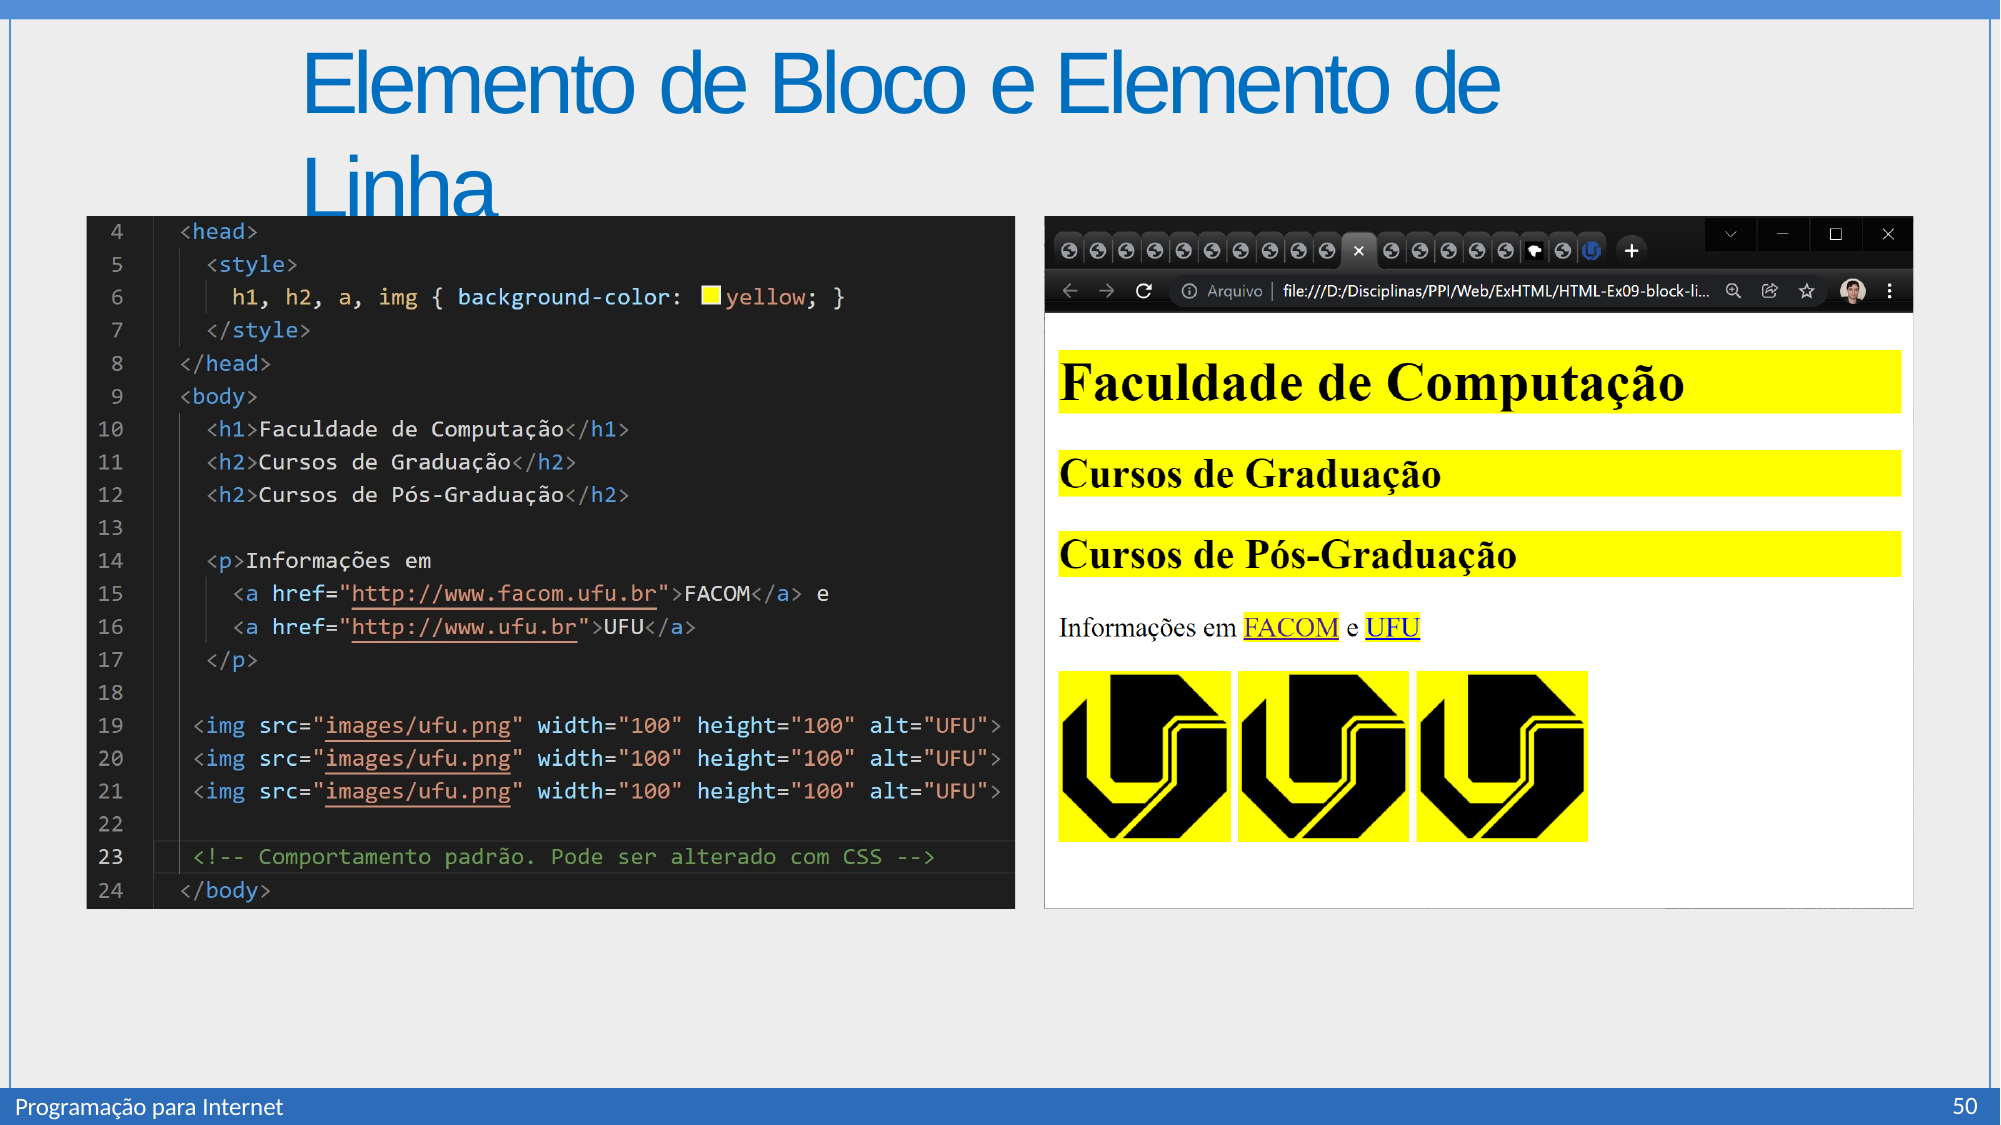

# Elemento de Bloco e Elemento de Linha

50
Programação para Internet